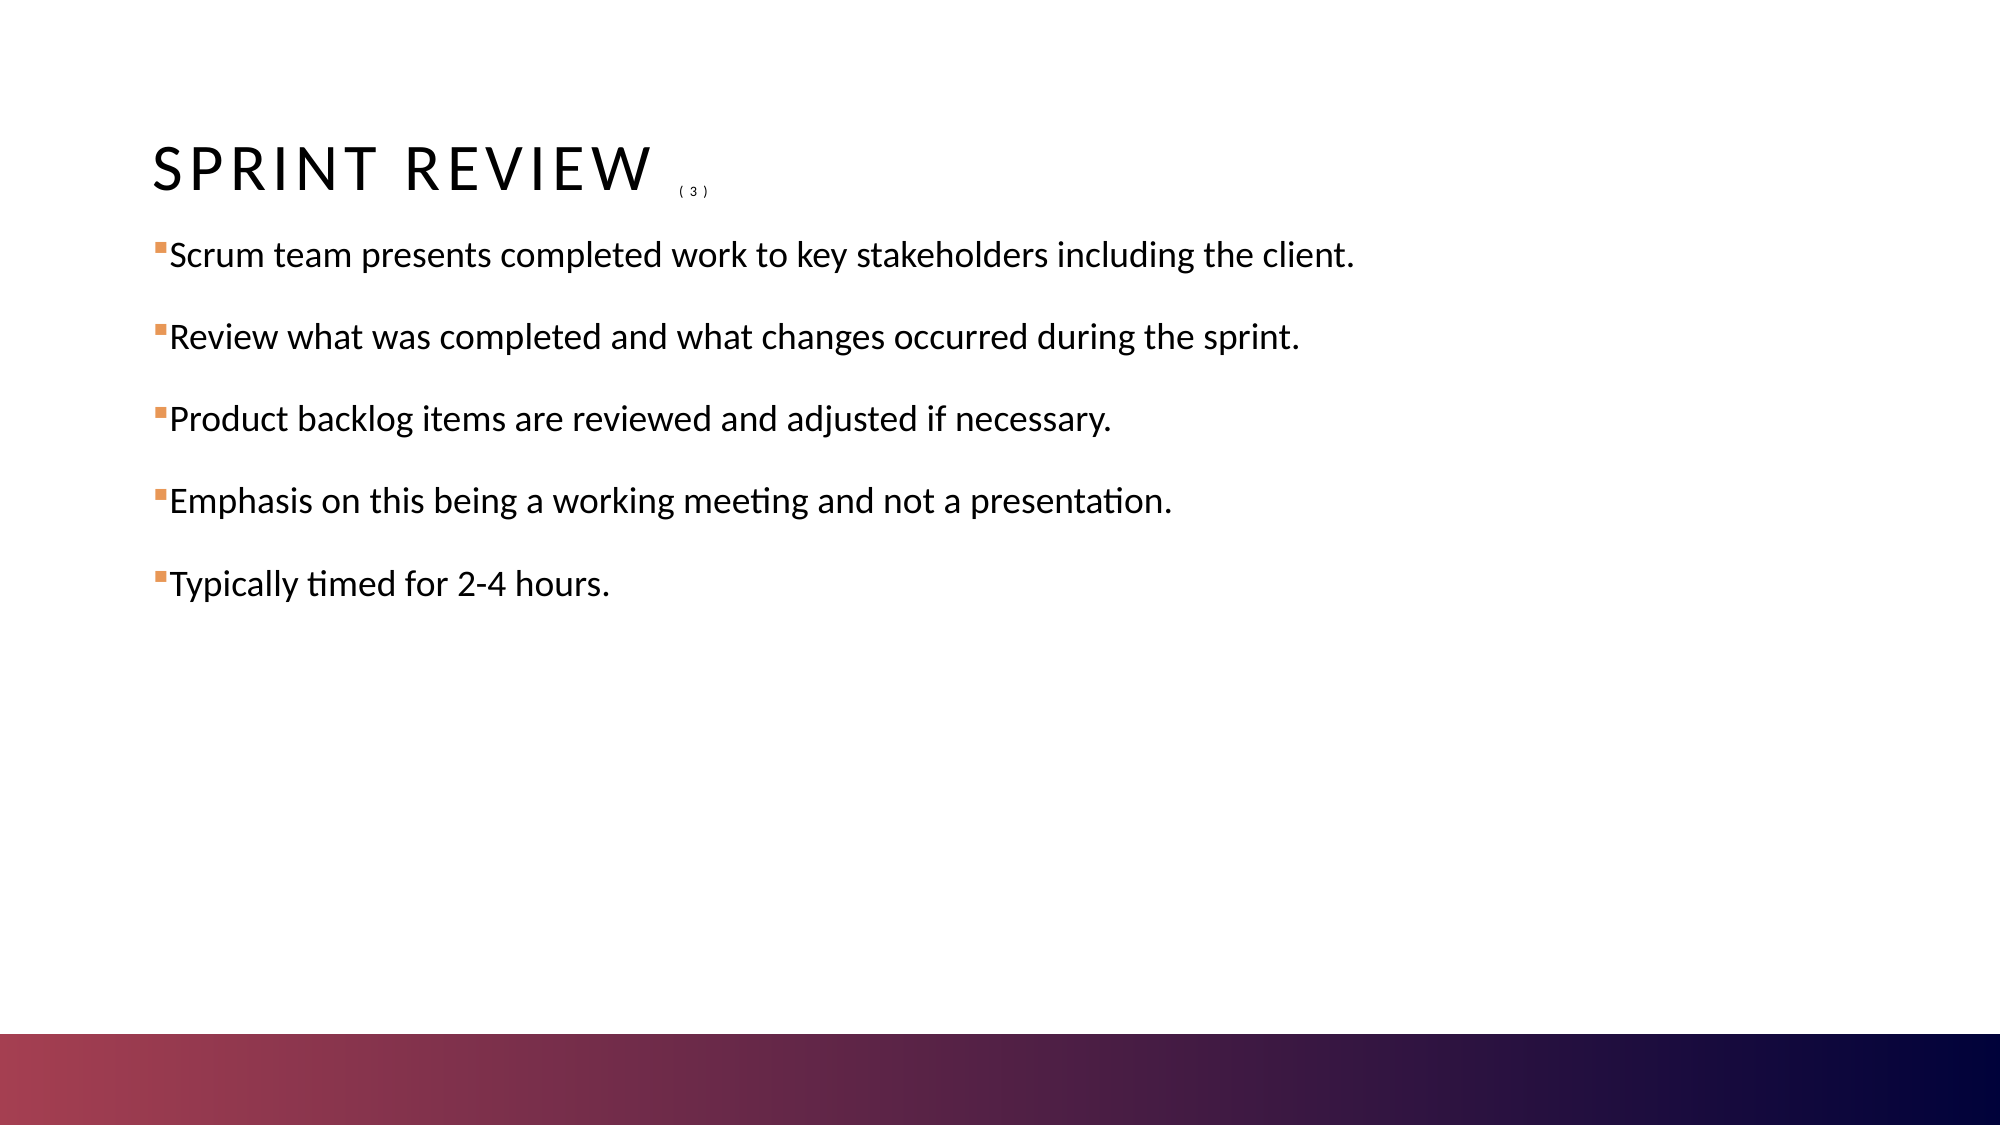

# Sprint Review (3)
Scrum team presents completed work to key stakeholders including the client.
Review what was completed and what changes occurred during the sprint.
Product backlog items are reviewed and adjusted if necessary.
Emphasis on this being a working meeting and not a presentation.
Typically timed for 2-4 hours.